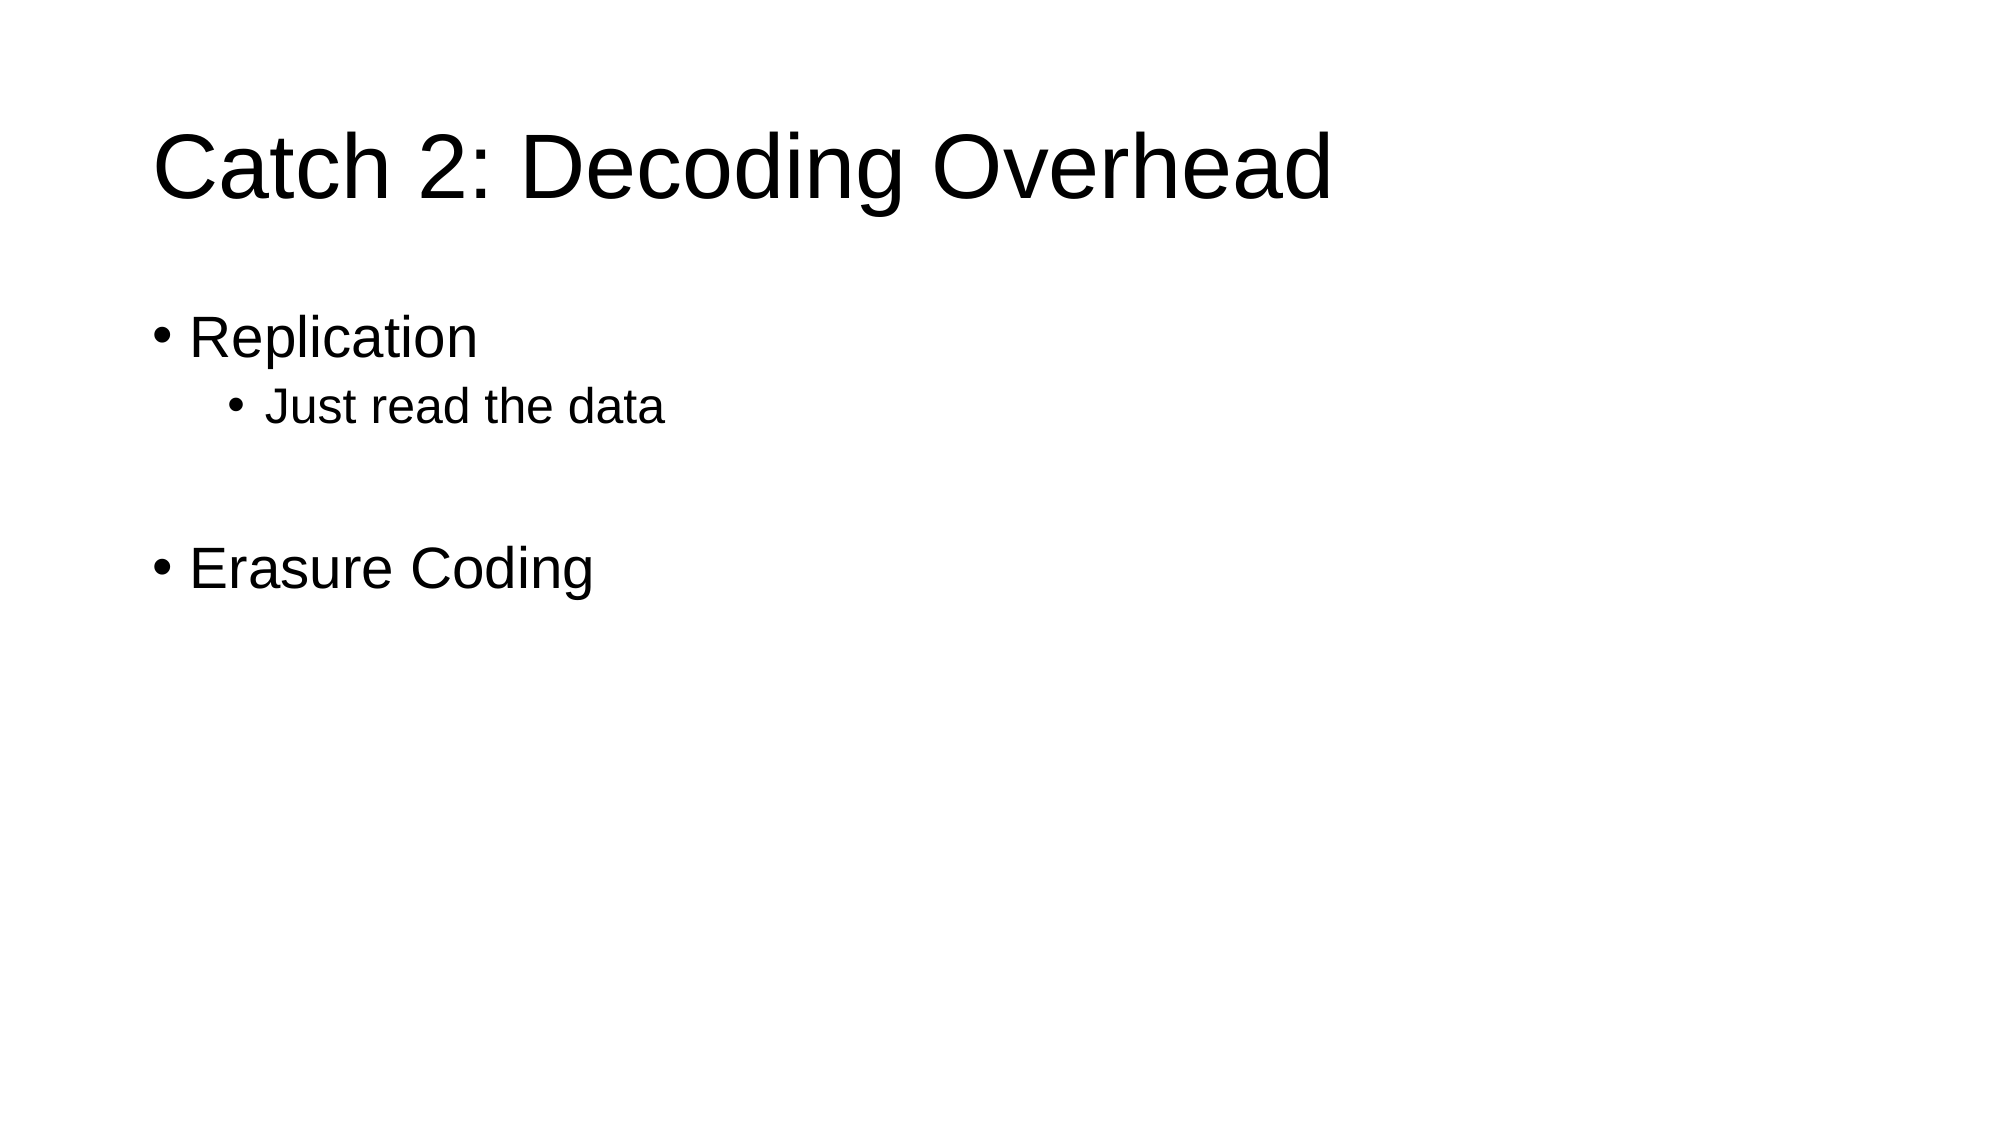

# Catch 2: Decoding Overhead
Replication
Just read the data

Erasure Coding